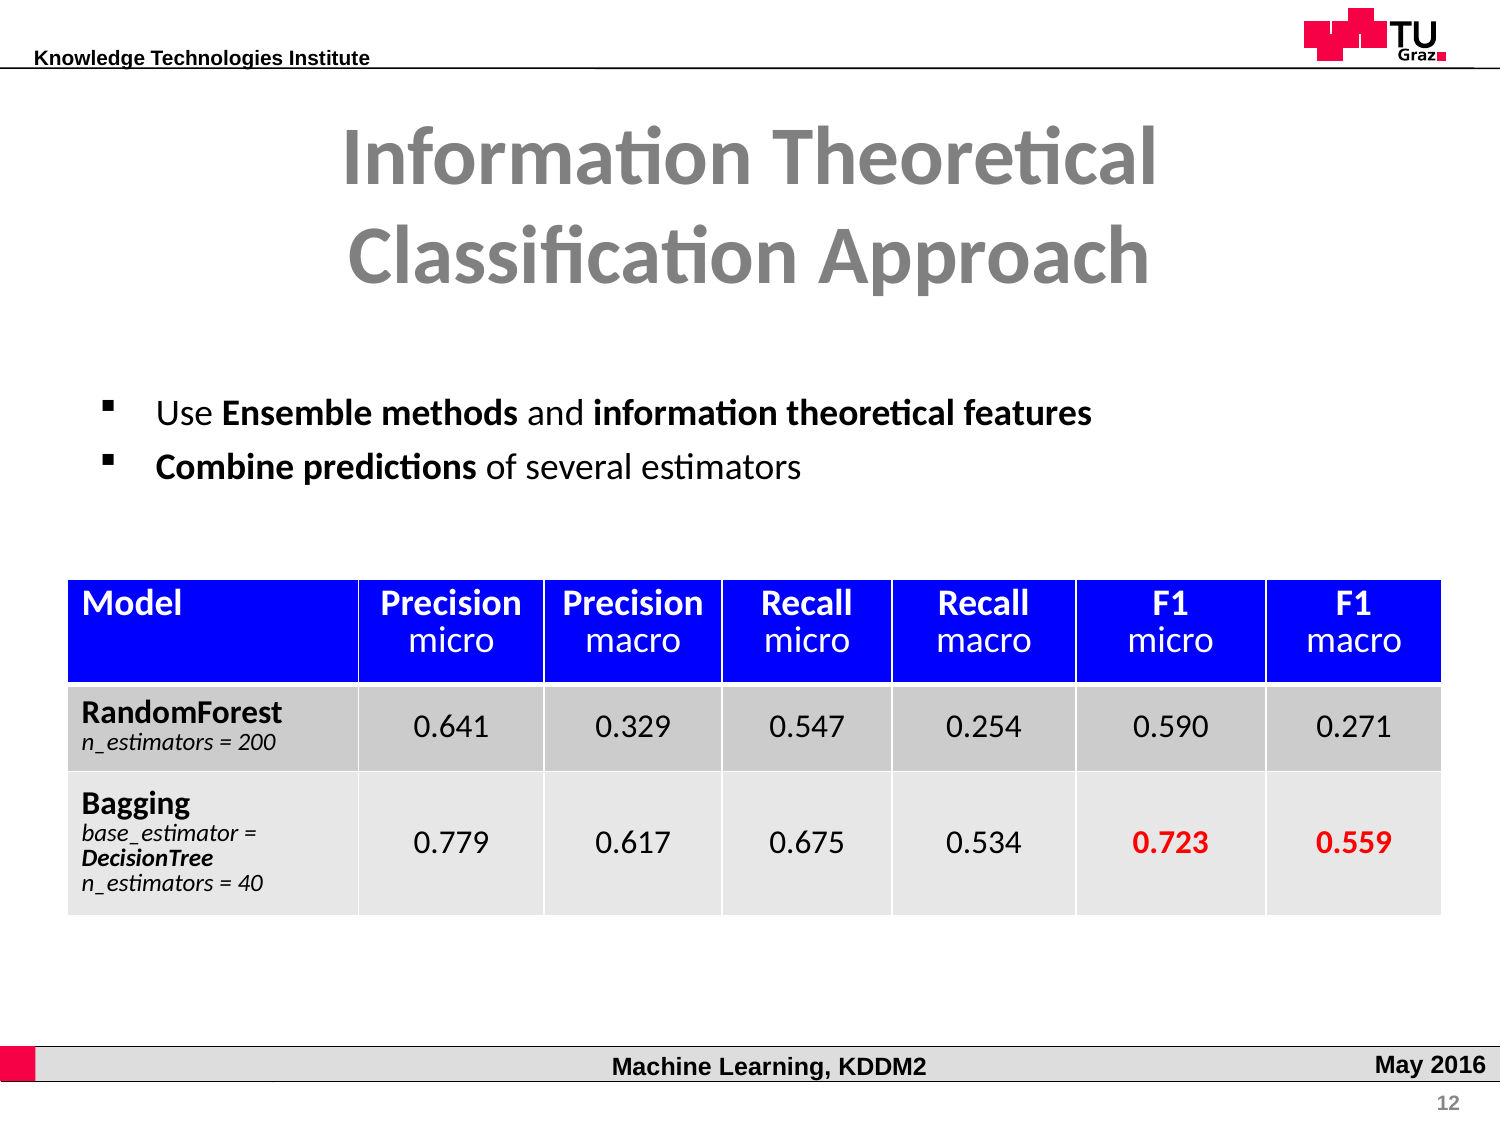

Information Theoretical
Classification Approach
Use Ensemble methods and information theoretical features
Combine predictions of several estimators
| Model | Precision micro | Precision macro | Recall micro | Recall macro | F1 micro | F1 macro |
| --- | --- | --- | --- | --- | --- | --- |
| RandomForest n\_estimators = 200 | 0.641 | 0.329 | 0.547 | 0.254 | 0.590 | 0.271 |
| Bagging base\_estimator = DecisionTree n\_estimators = 40 | 0.779 | 0.617 | 0.675 | 0.534 | 0.723 | 0.559 |